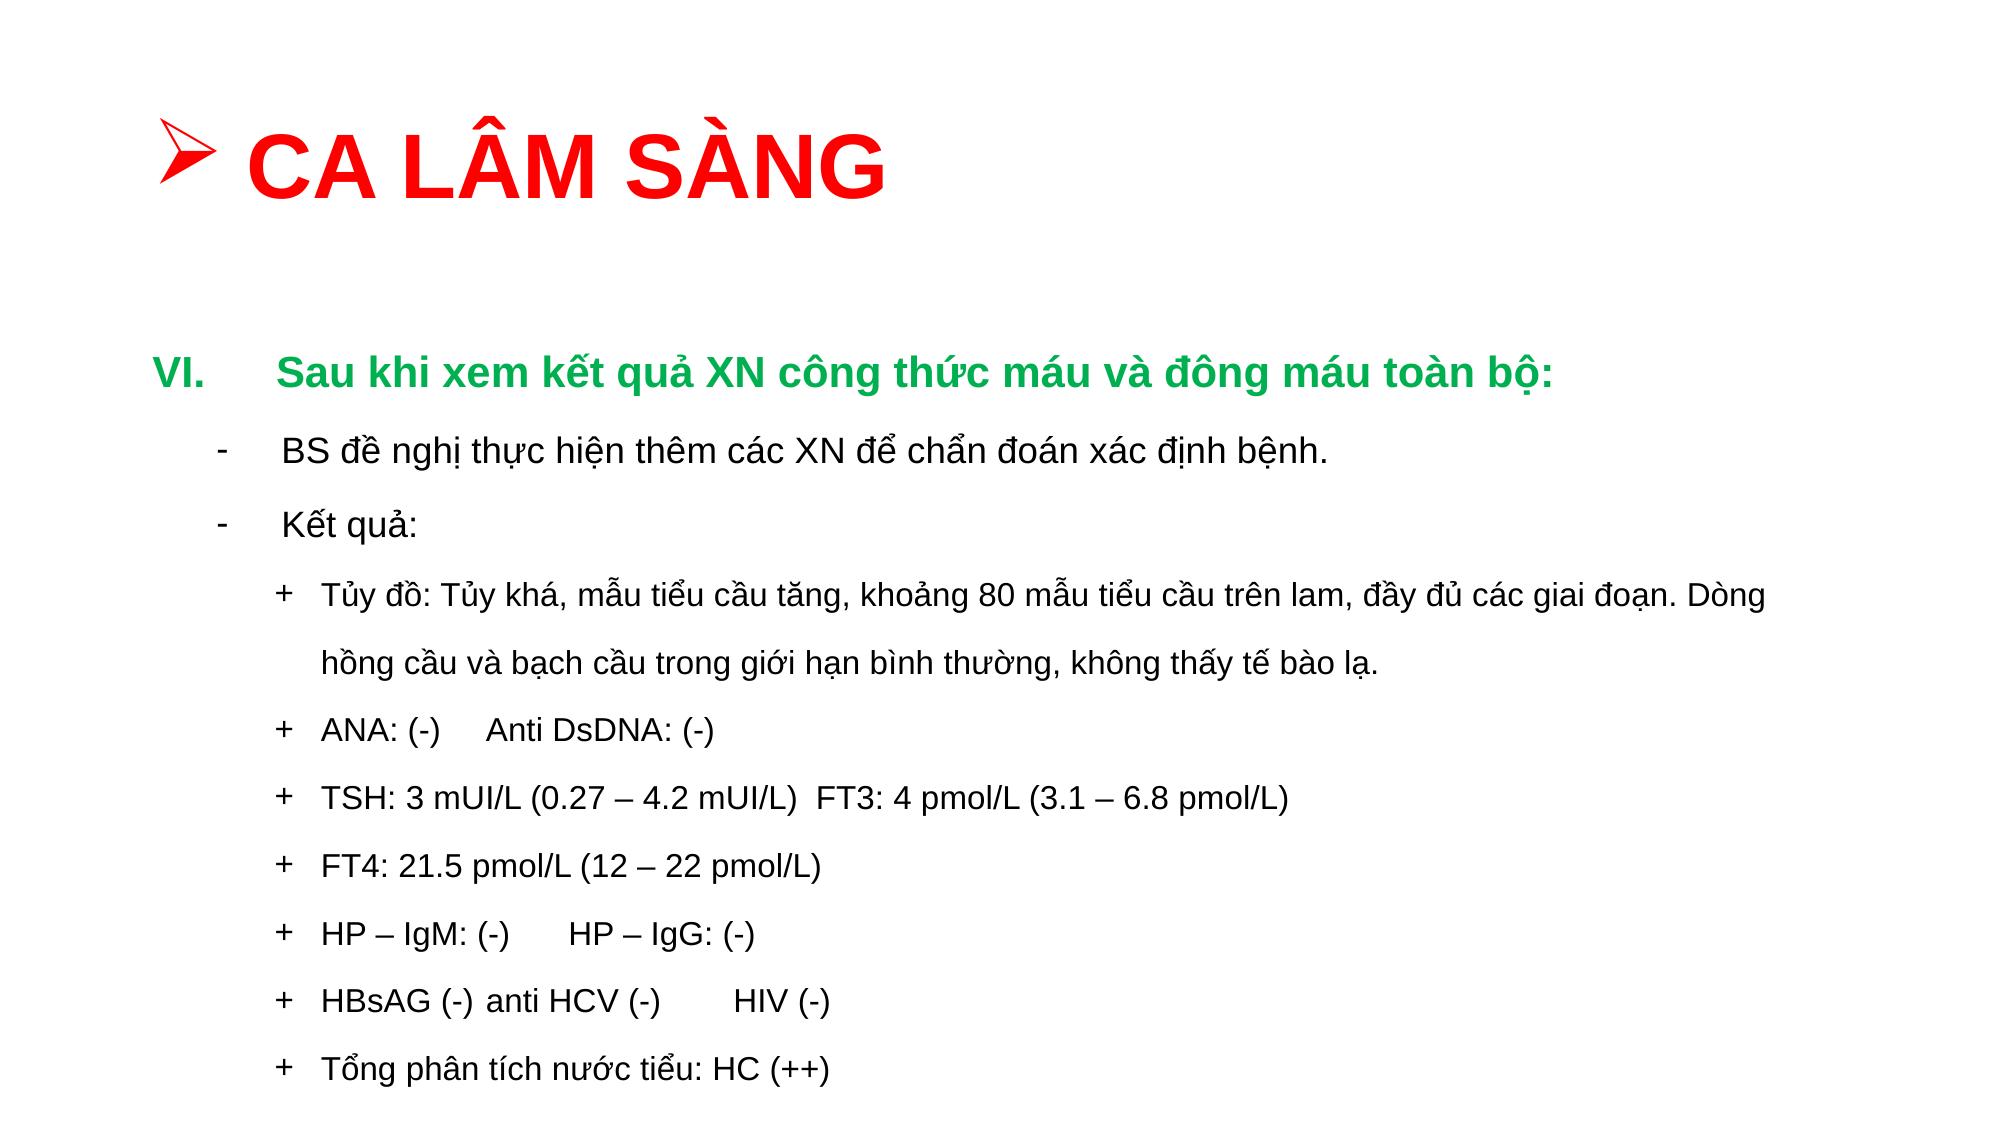

# CA LÂM SÀNG
Sau khi xem kết quả XN công thức máu và đông máu toàn bộ:
BS đề nghị thực hiện thêm các XN để chẩn đoán xác định bệnh.
Kết quả:
Tủy đồ: Tủy khá, mẫu tiểu cầu tăng, khoảng 80 mẫu tiểu cầu trên lam, đầy đủ các giai đoạn. Dòng hồng cầu và bạch cầu trong giới hạn bình thường, không thấy tế bào lạ.
ANA: (-)		Anti DsDNA: (-)
TSH: 3 mUI/L (0.27 – 4.2 mUI/L)		FT3: 4 pmol/L (3.1 – 6.8 pmol/L)
FT4: 21.5 pmol/L (12 – 22 pmol/L)
HP – IgM: (-)		HP – IgG: (-)
HBsAG (-)		anti HCV (-)	HIV (-)
Tổng phân tích nước tiểu: HC (++)